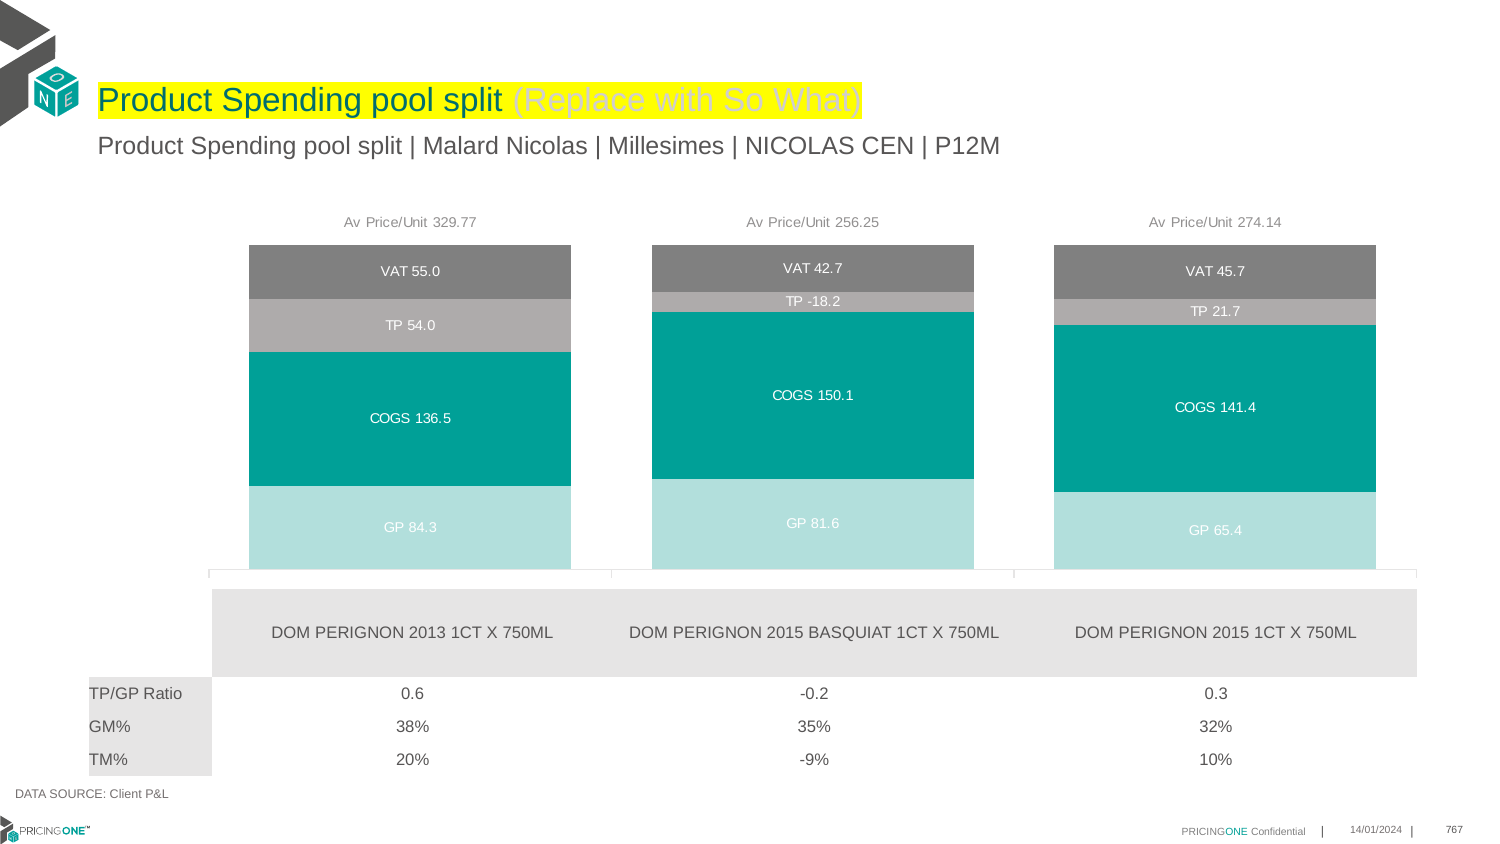

# Product Spending pool split (Replace with So What)
Product Spending pool split | Malard Nicolas | Millesimes | NICOLAS CEN | P12M

### Chart

| Category | GP | COGS | TP | VAT |
|---|---|---|---|---|
| Av Price/Unit 329.77 | 84.31899999999999 | 136.5143 | 53.974392307692284 | 54.96153846153846 |
| Av Price/Unit 256.25 | 81.6376125 | 150.13325 | -18.229195833333335 | 42.70833333333334 |
| Av Price/Unit 274.14 | 65.3678 | 141.38614285714286 | 21.69843809523809 | 45.69047619047618 |
|  | DOM PERIGNON 2013 1CT X 750ML | DOM PERIGNON 2015 BASQUIAT 1CT X 750ML | DOM PERIGNON 2015 1CT X 750ML |
| --- | --- | --- | --- |
| TP/GP Ratio | 0.6 | -0.2 | 0.3 |
| GM% | 38% | 35% | 32% |
| TM% | 20% | -9% | 10% |
DATA SOURCE: Client P&L

14/01/2024
767